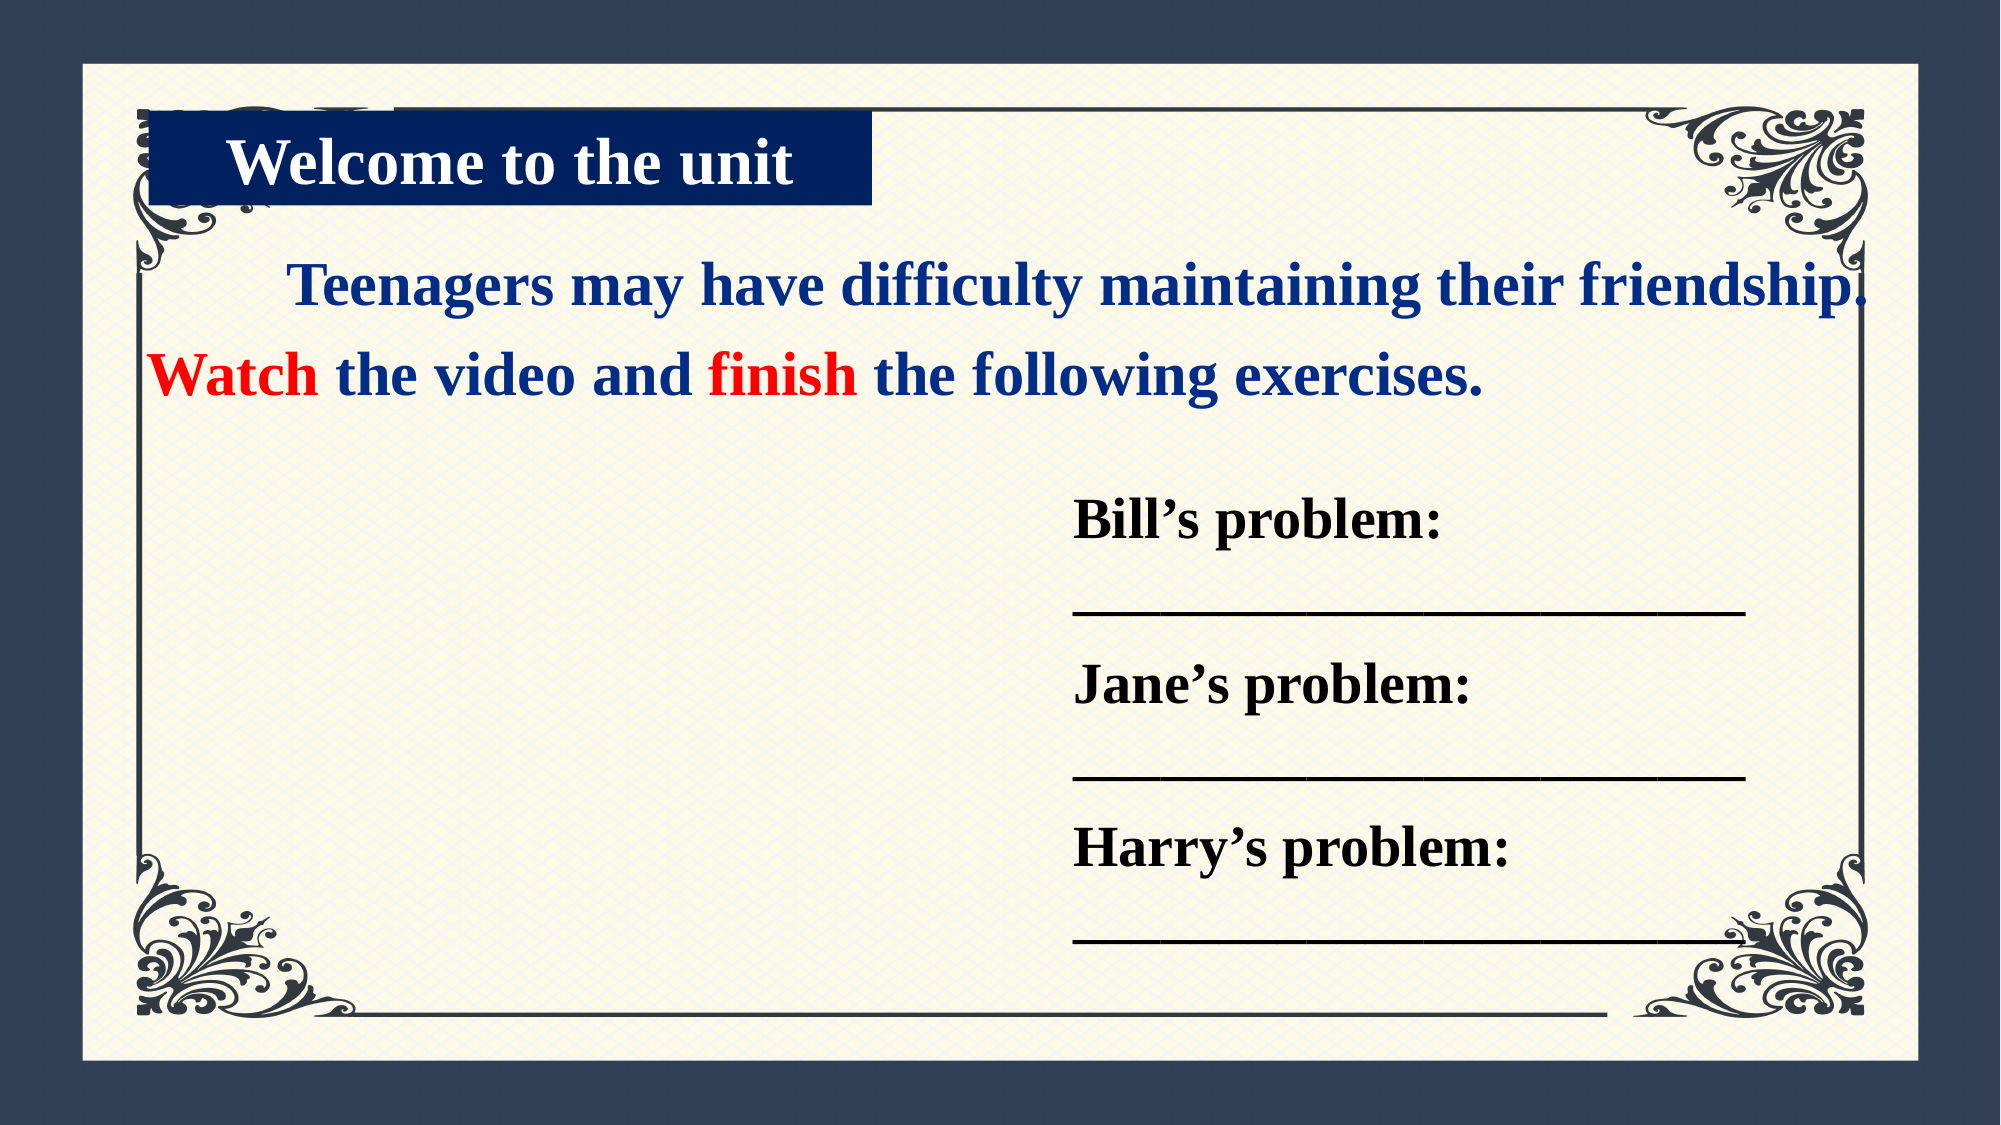

Welcome to the unit
　　Teenagers may have difficulty maintaining their friendship. Watch the video and finish the following exercises.
Bill’s problem:
_______________________
Jane’s problem:
_______________________
Harry’s problem:
_______________________